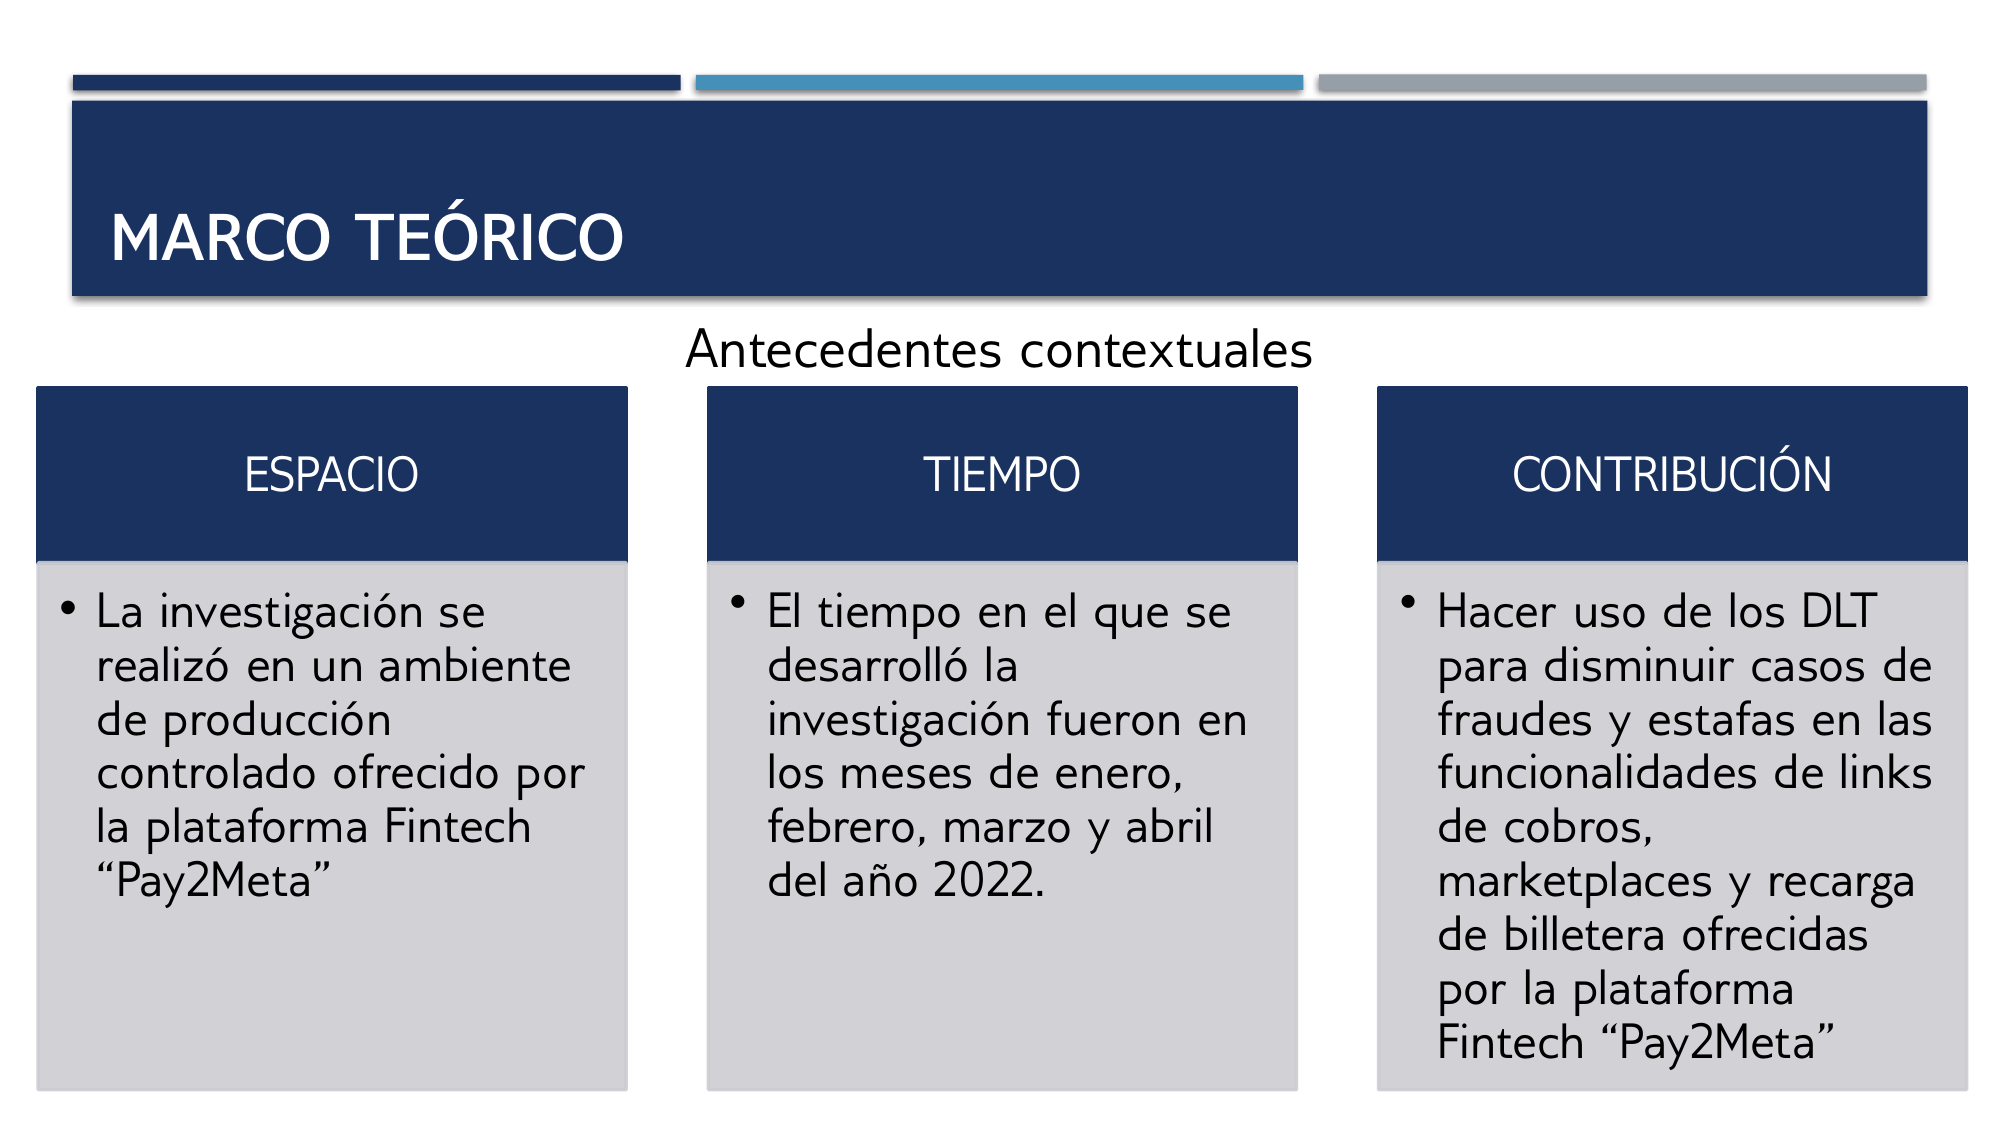

# MARCO TEÓRICO
Antecedentes contextuales
ESPACIO
La investigación se realizó en un ambiente de producción controlado ofrecido por la plataforma Fintech “Pay2Meta”
TIEMPO
El tiempo en el que se desarrolló la investigación fueron en los meses de enero, febrero, marzo y abril del año 2022.
CONTRIBUCIÓN
Hacer uso de los DLT para disminuir casos de fraudes y estafas en las funcionalidades de links de cobros, marketplaces y recarga de billetera ofrecidas por la plataforma Fintech “Pay2Meta”